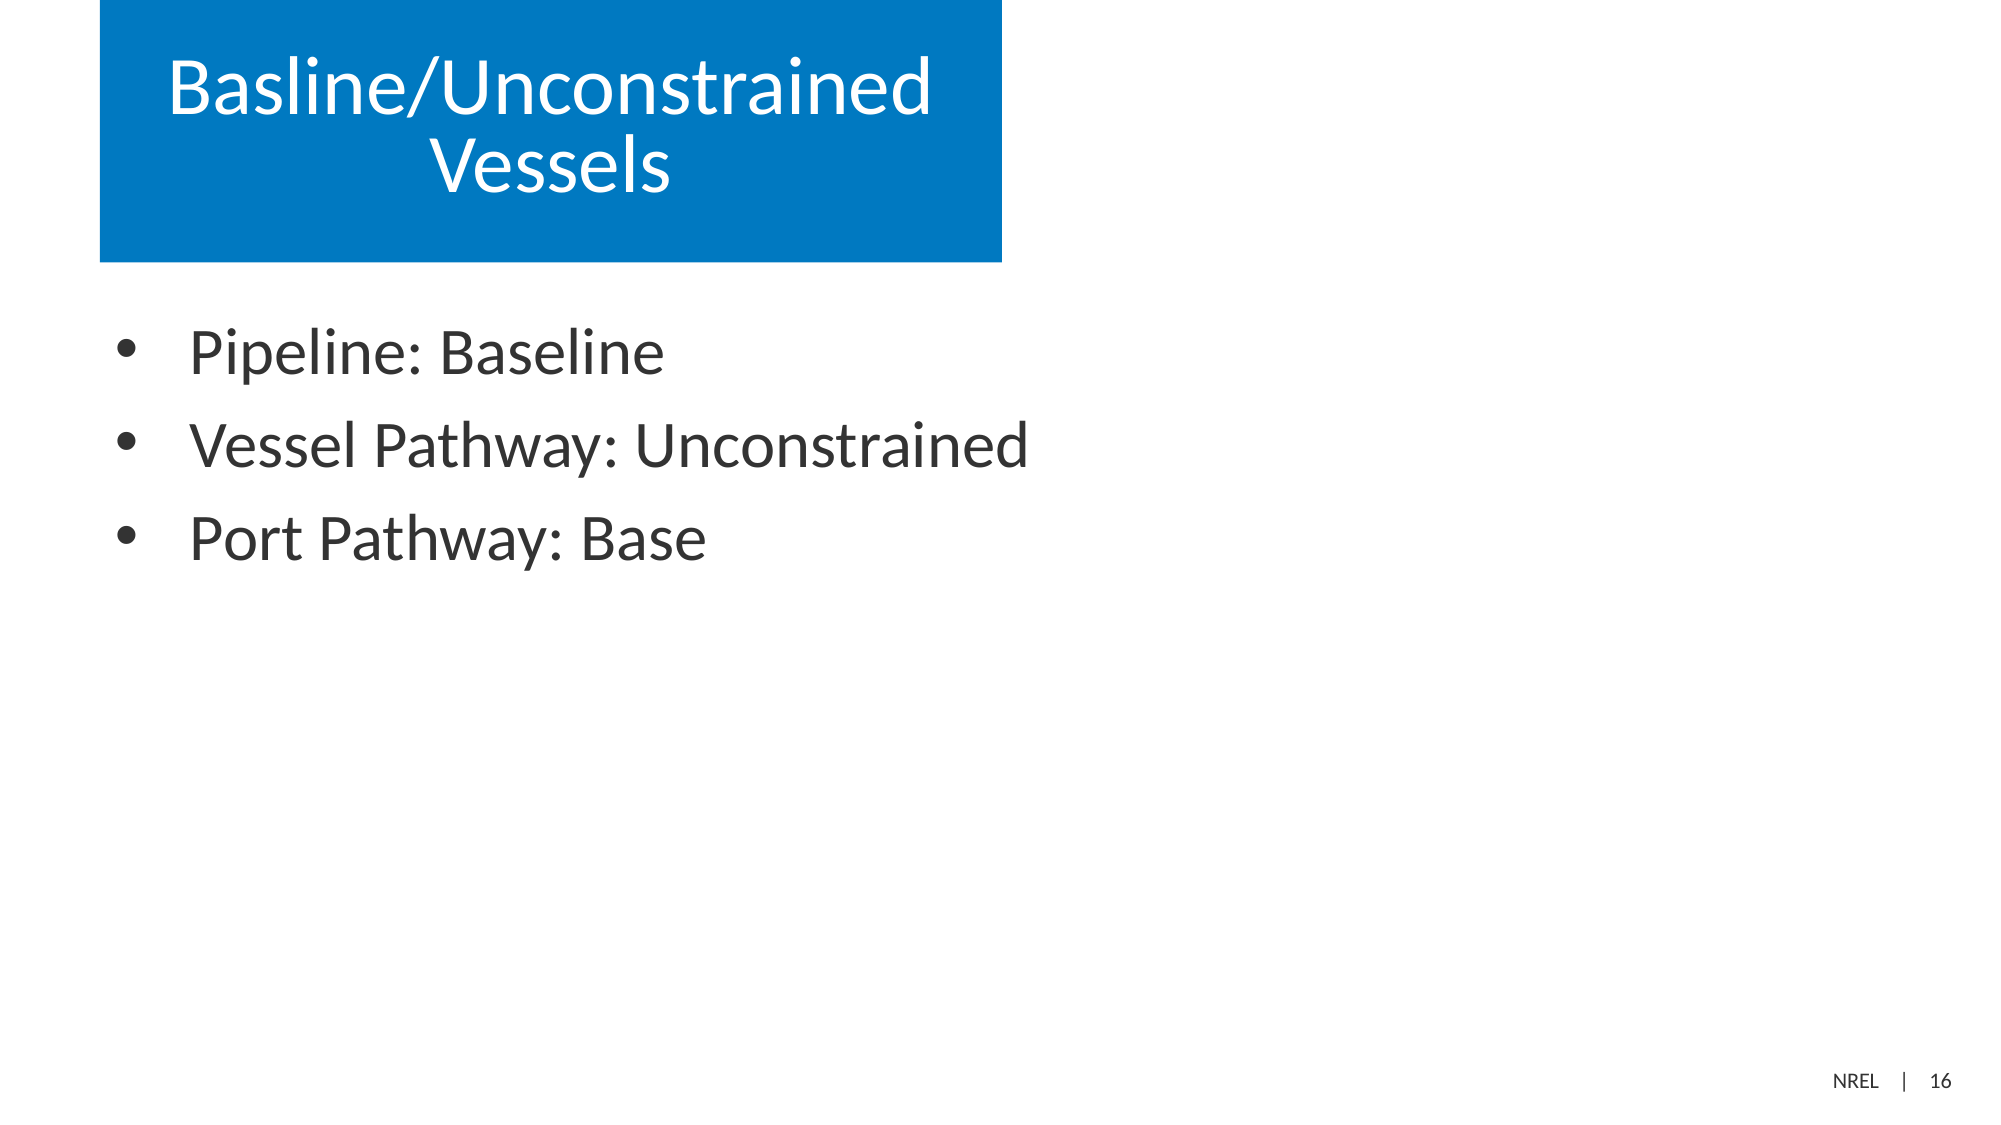

# Basline/Unconstrained Vessels
Pipeline: Baseline
Vessel Pathway: Unconstrained
Port Pathway: Base